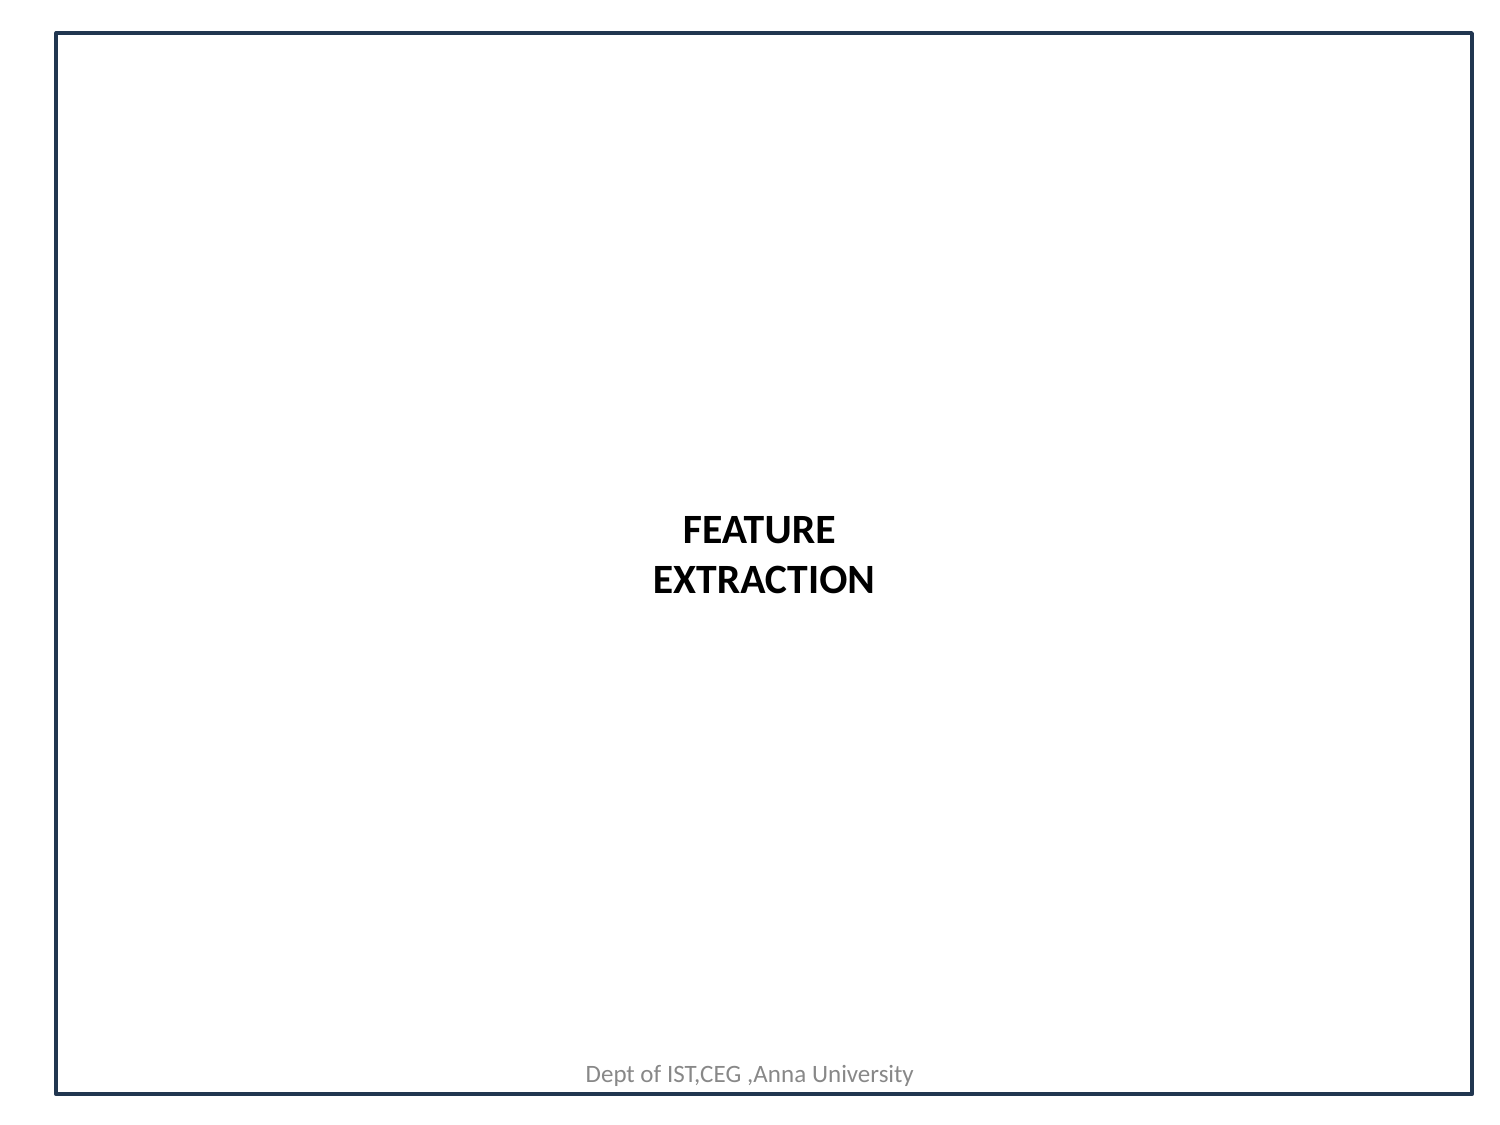

# FEATURE EXTRACTION
Dept of IST,CEG ,Anna University
30